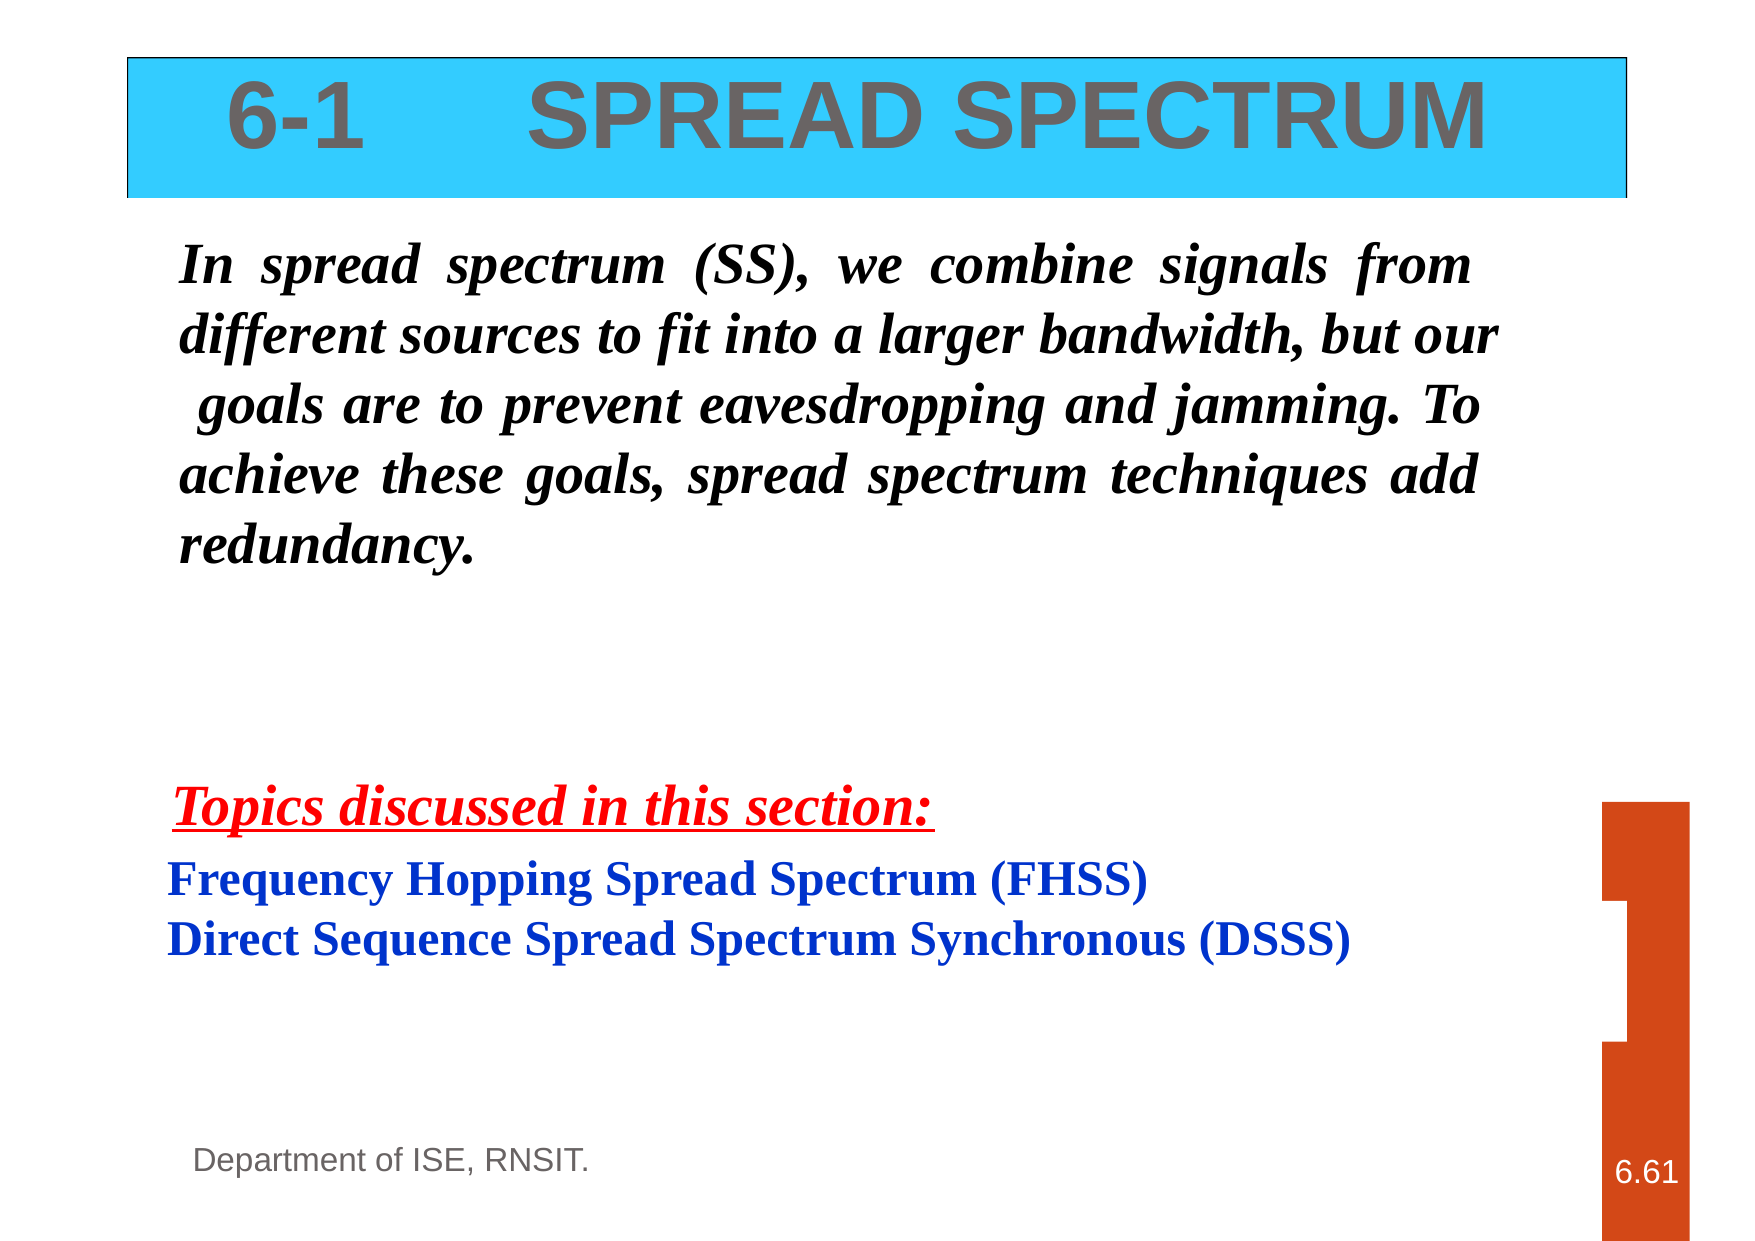

# 6-1 	SPREAD SPECTRUM

In spread spectrum (SS), we combine signals from  different sources to fit into a larger bandwidth, but our  goals are to prevent eavesdropping and jamming. To  achieve these goals, spread spectrum techniques add  redundancy.

Topics discussed in this section:
Frequency Hopping Spread Spectrum (FHSS)
Direct Sequence Spread Spectrum Synchronous (DSSS)

Department of ISE, RNSIT.
6.61